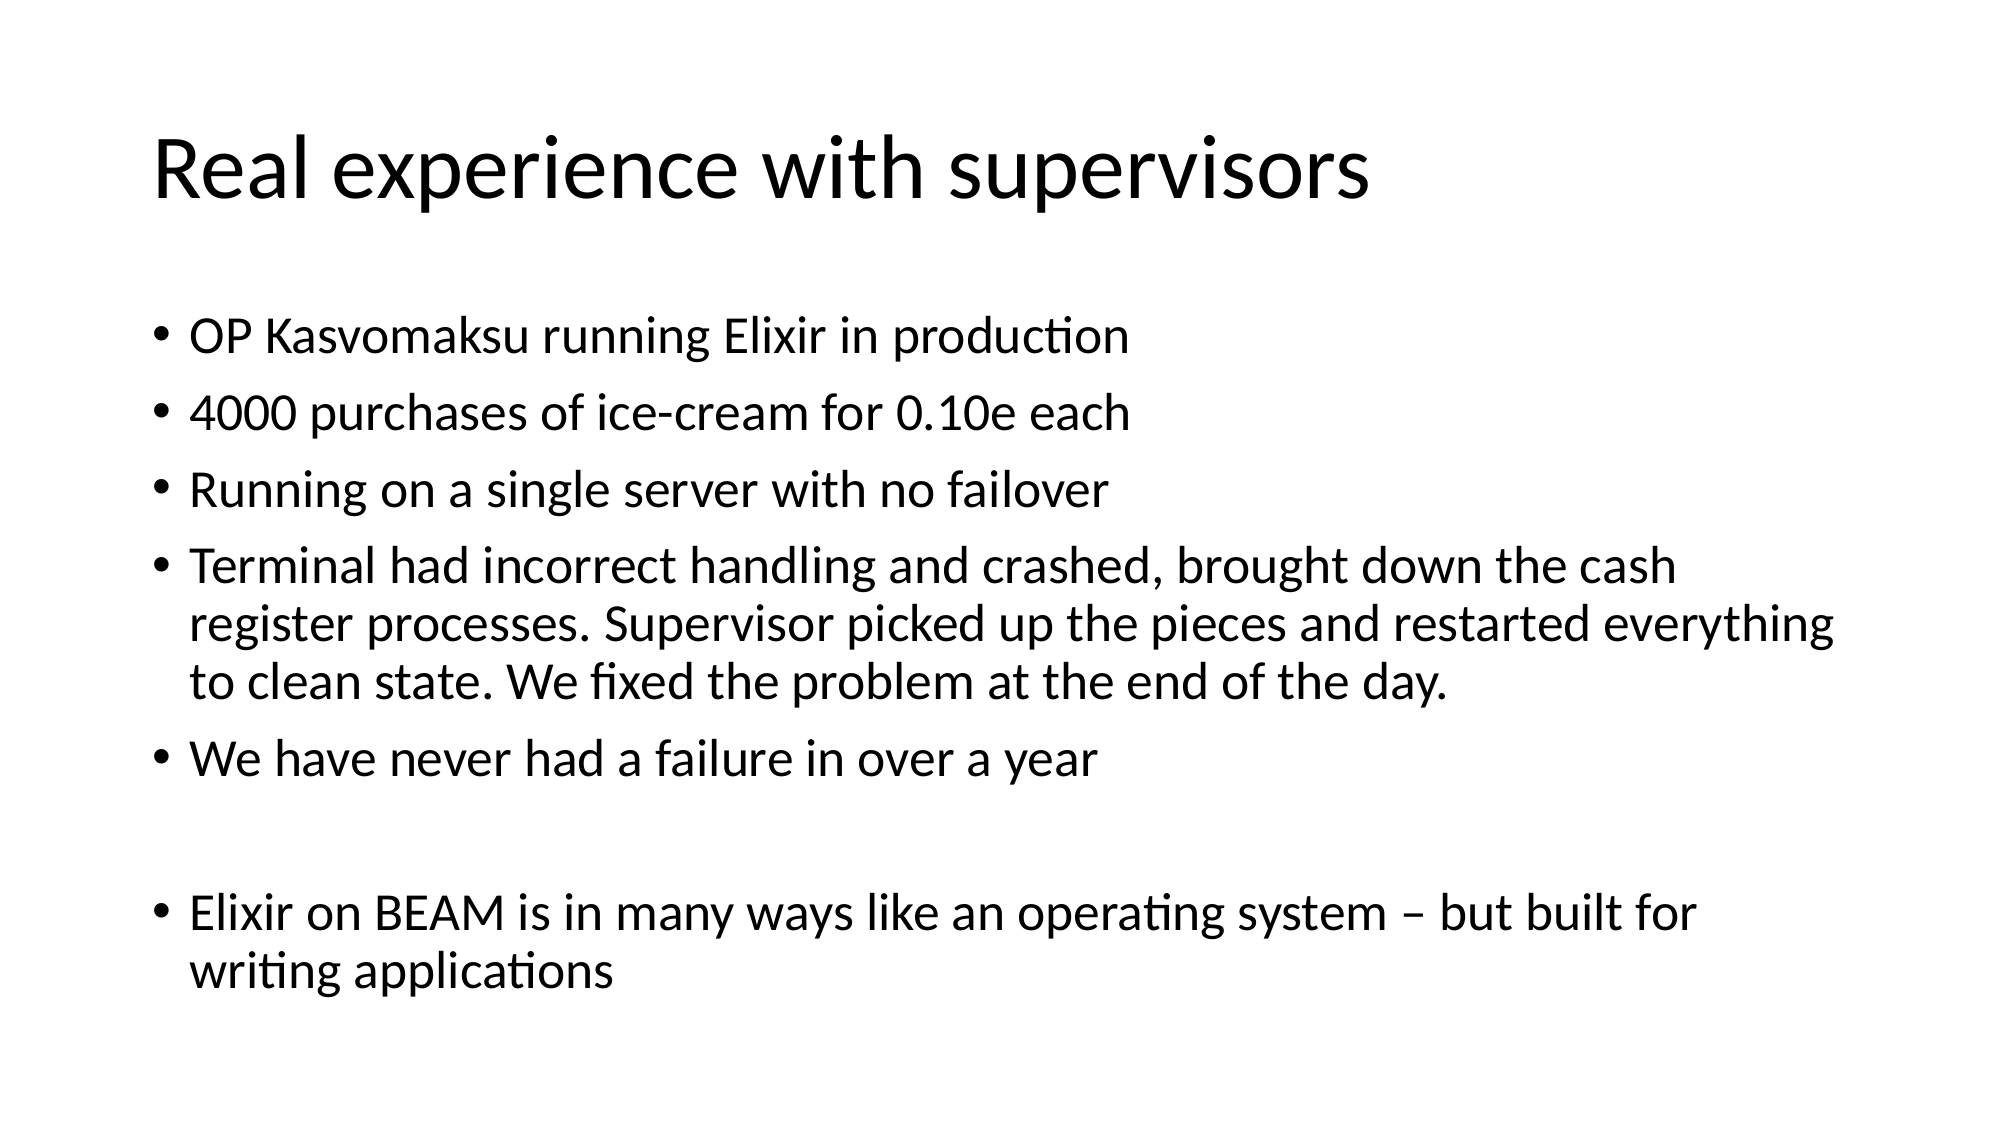

# Real experience with supervisors
OP Kasvomaksu running Elixir in production
4000 purchases of ice-cream for 0.10e each
Running on a single server with no failover
Terminal had incorrect handling and crashed, brought down the cash register processes. Supervisor picked up the pieces and restarted everything to clean state. We fixed the problem at the end of the day.
We have never had a failure in over a year

Elixir on BEAM is in many ways like an operating system – but built for writing applications